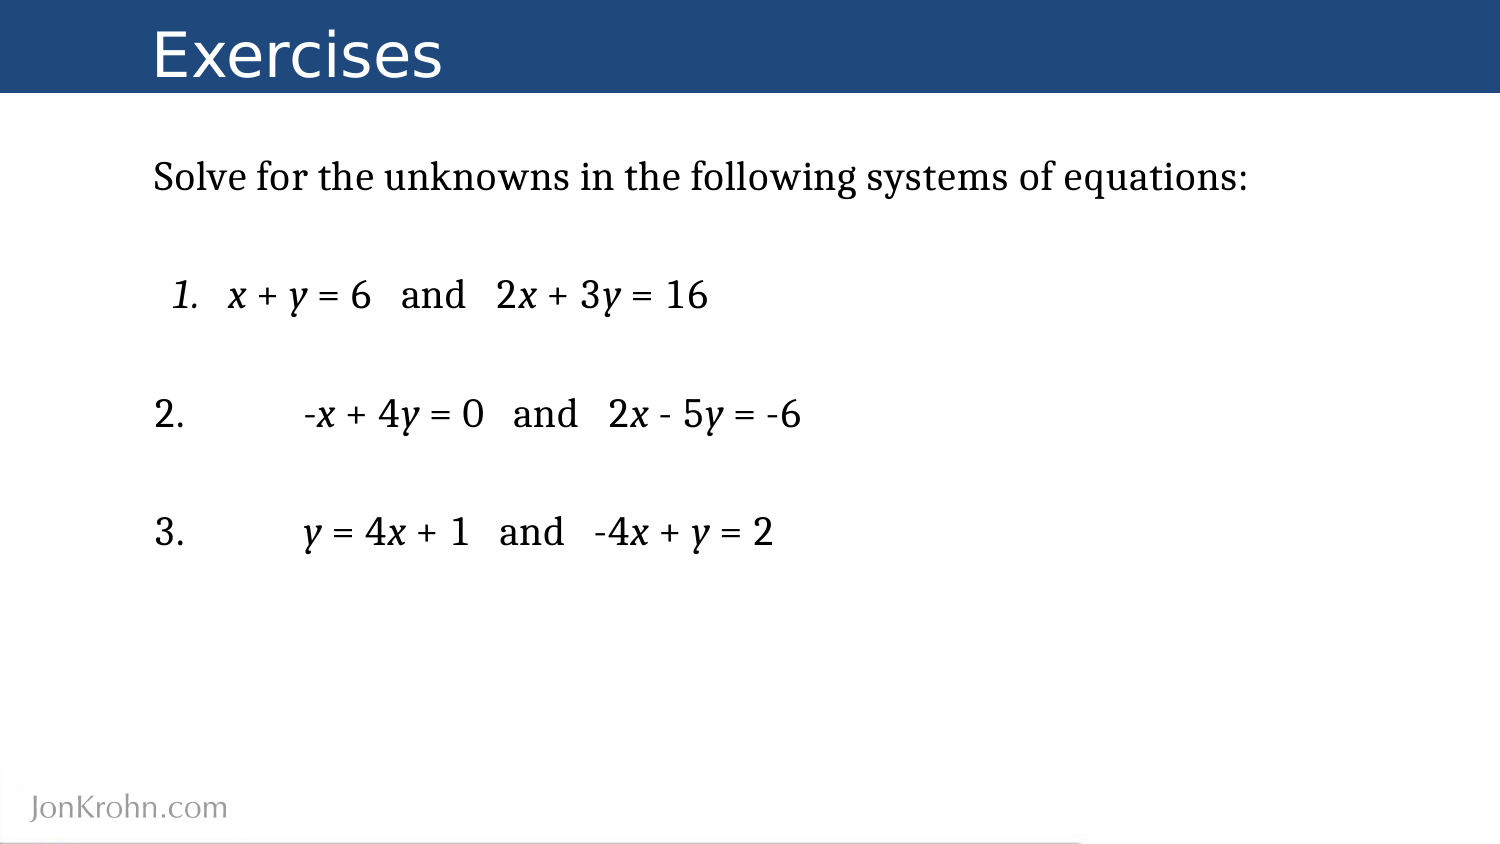

# Exercises
Solve for the unknowns in the following systems of equations:

x + y = 6   and   2x + 3y = 16

2.	-x + 4y = 0   and   2x - 5y = -6

3.	y = 4x + 1   and   -4x + y = 2